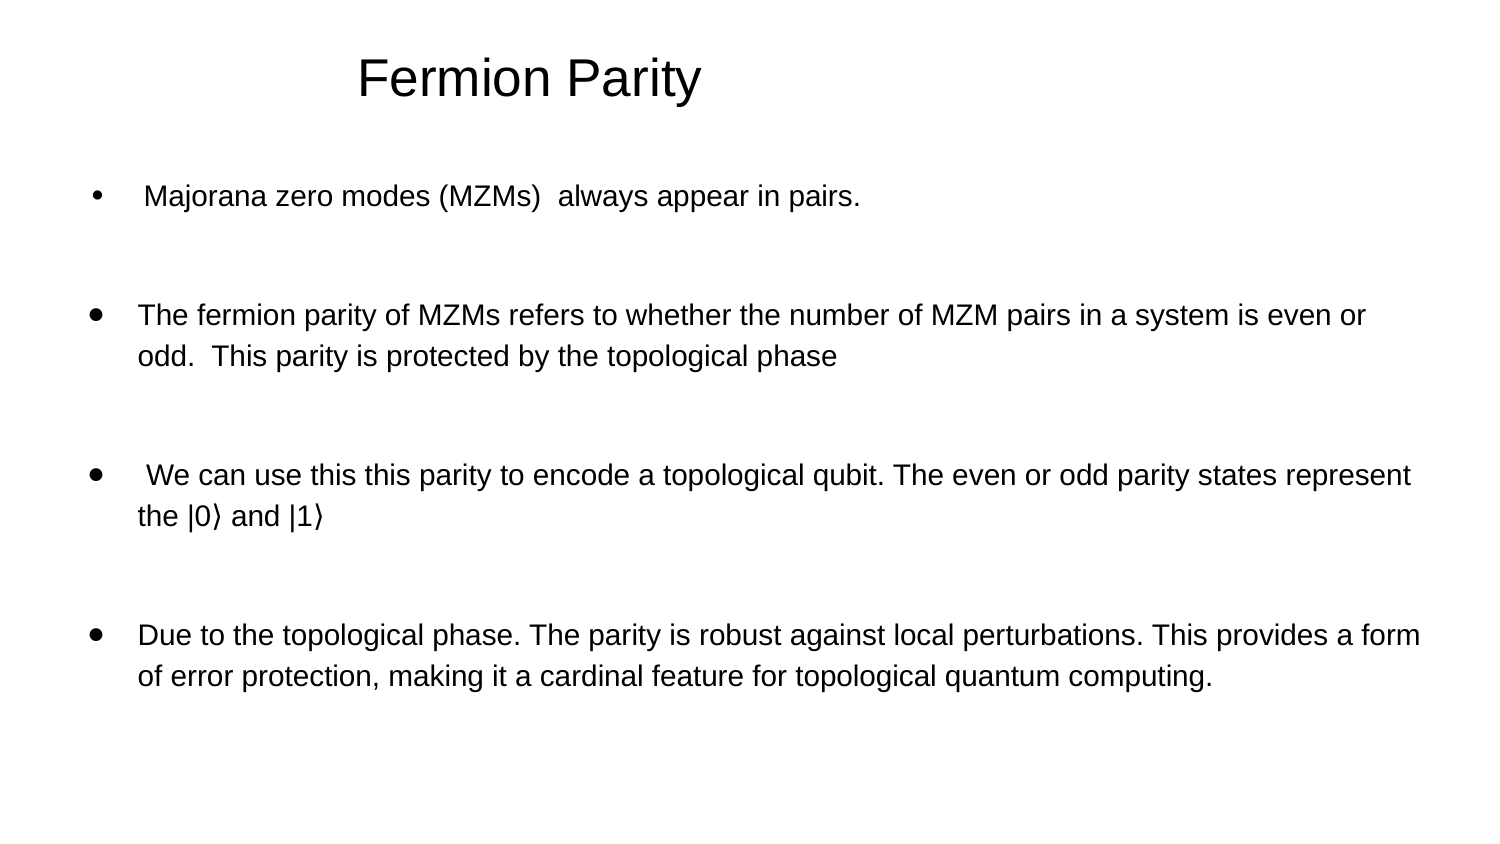

# Fermion Parity

 Majorana zero modes (MZMs)  always appear in pairs.

The fermion parity of MZMs refers to whether the number of MZM pairs in a system is even or odd.  This parity is protected by the topological phase

 We can use this this parity to encode a topological qubit. The even or odd parity states represent the |0⟩ and |1⟩

Due to the topological phase. The parity is robust against local perturbations. This provides a form of error protection, making it a cardinal feature for topological quantum computing.